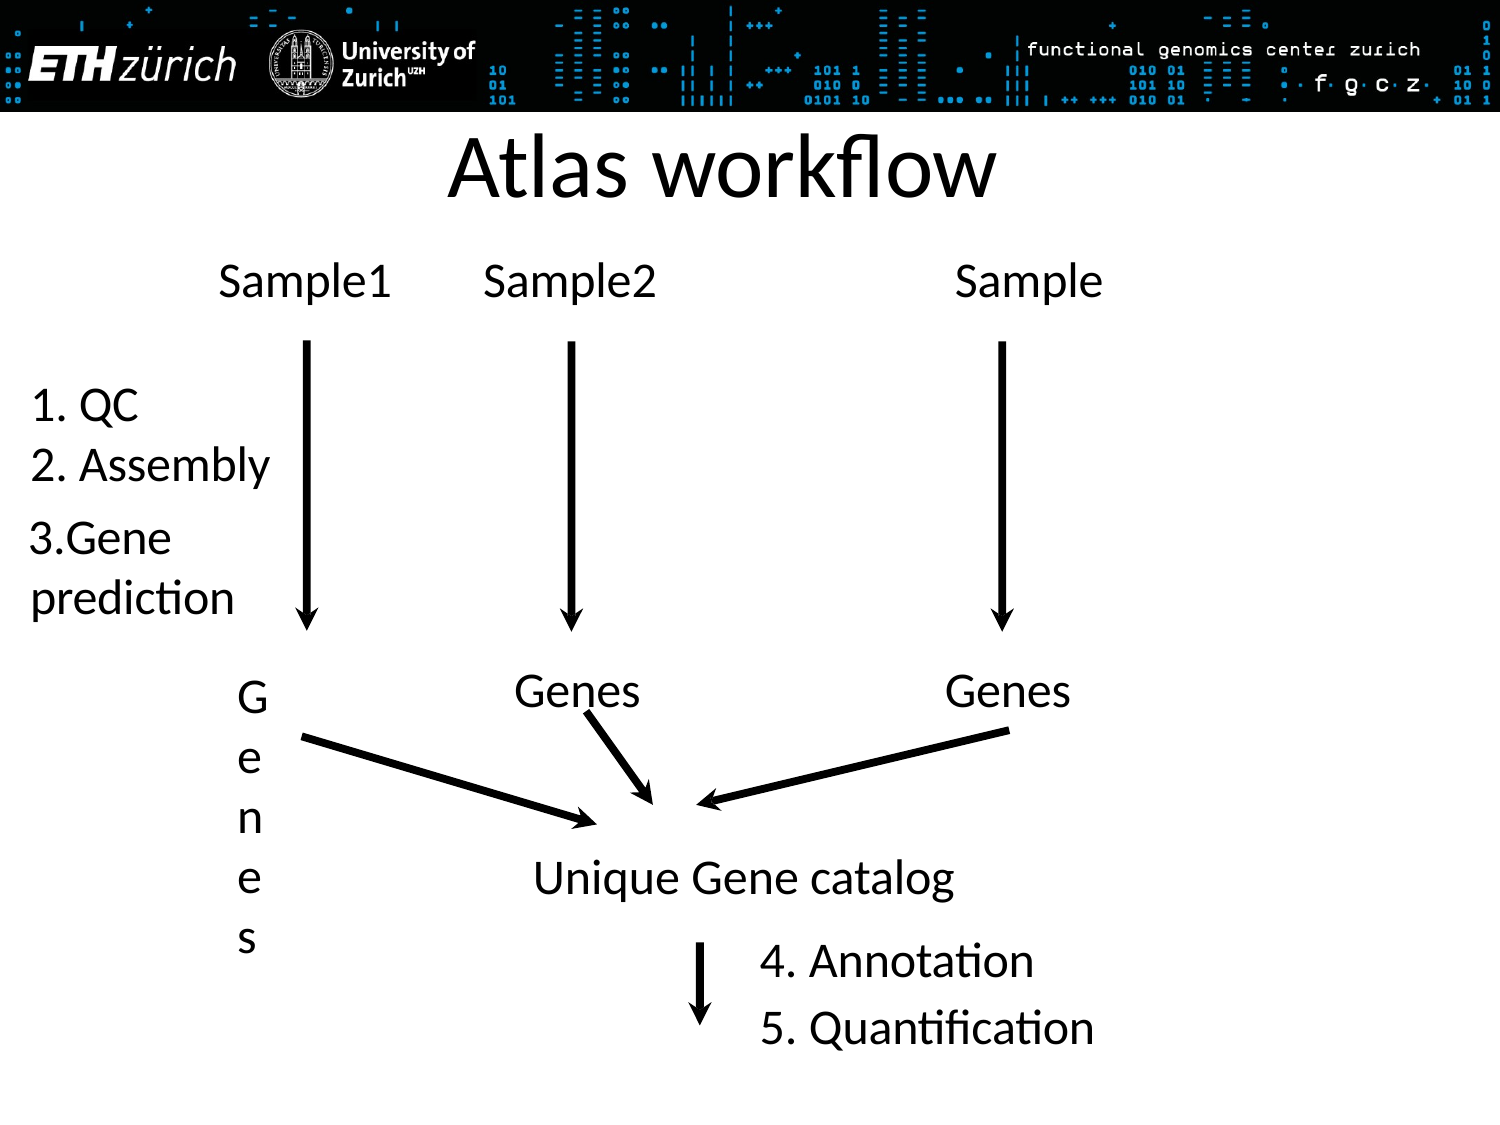

# Atlas workflow
Sample1
Sample2	Sample

QC
Assembly
Gene prediction
Genes
Genes
Genes

Unique Gene catalog
Annotation
Quantification